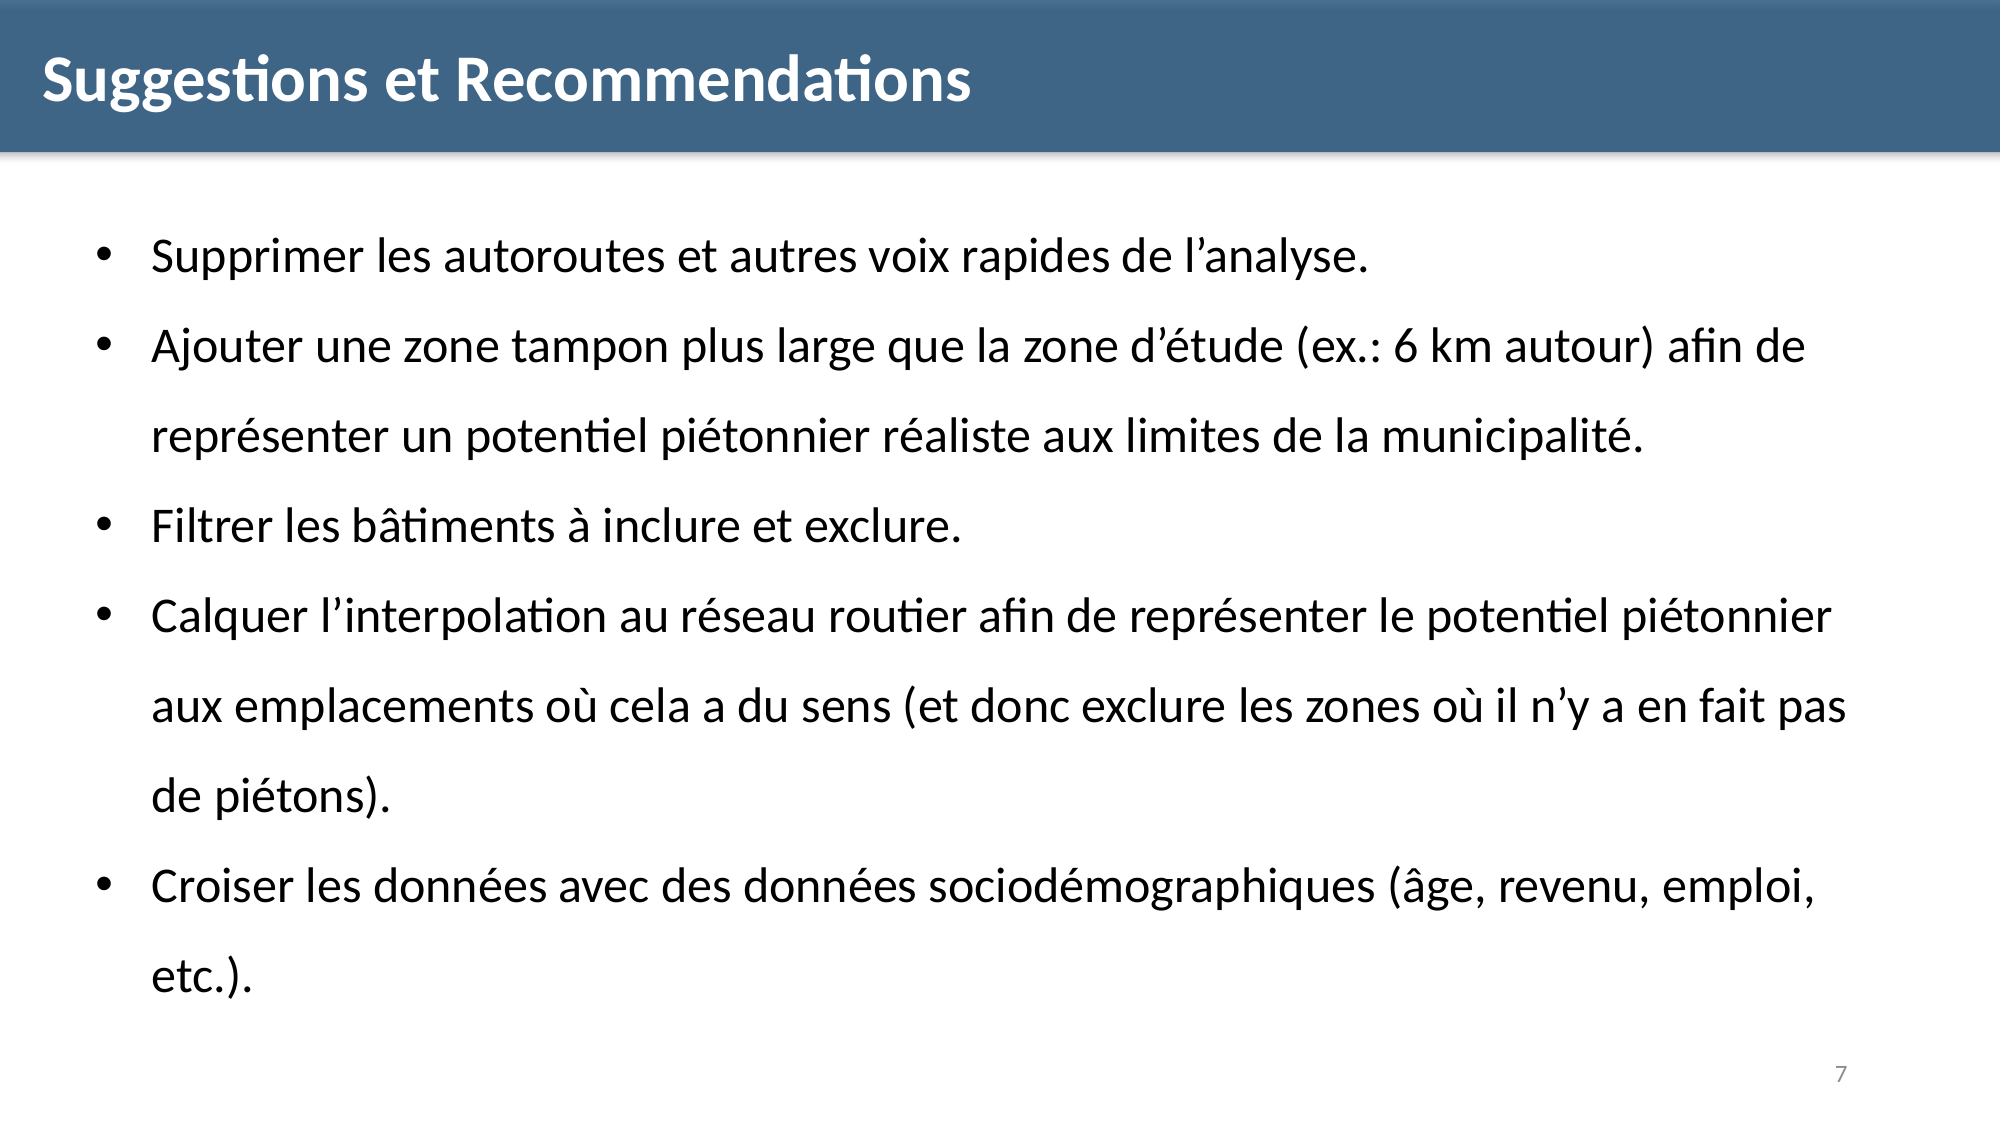

Suggestions et Recommendations
Supprimer les autoroutes et autres voix rapides de l’analyse.
Ajouter une zone tampon plus large que la zone d’étude (ex.: 6 km autour) afin de représenter un potentiel piétonnier réaliste aux limites de la municipalité.
Filtrer les bâtiments à inclure et exclure.
Calquer l’interpolation au réseau routier afin de représenter le potentiel piétonnier aux emplacements où cela a du sens (et donc exclure les zones où il n’y a en fait pas de piétons).
Croiser les données avec des données sociodémographiques (âge, revenu, emploi, etc.).
7